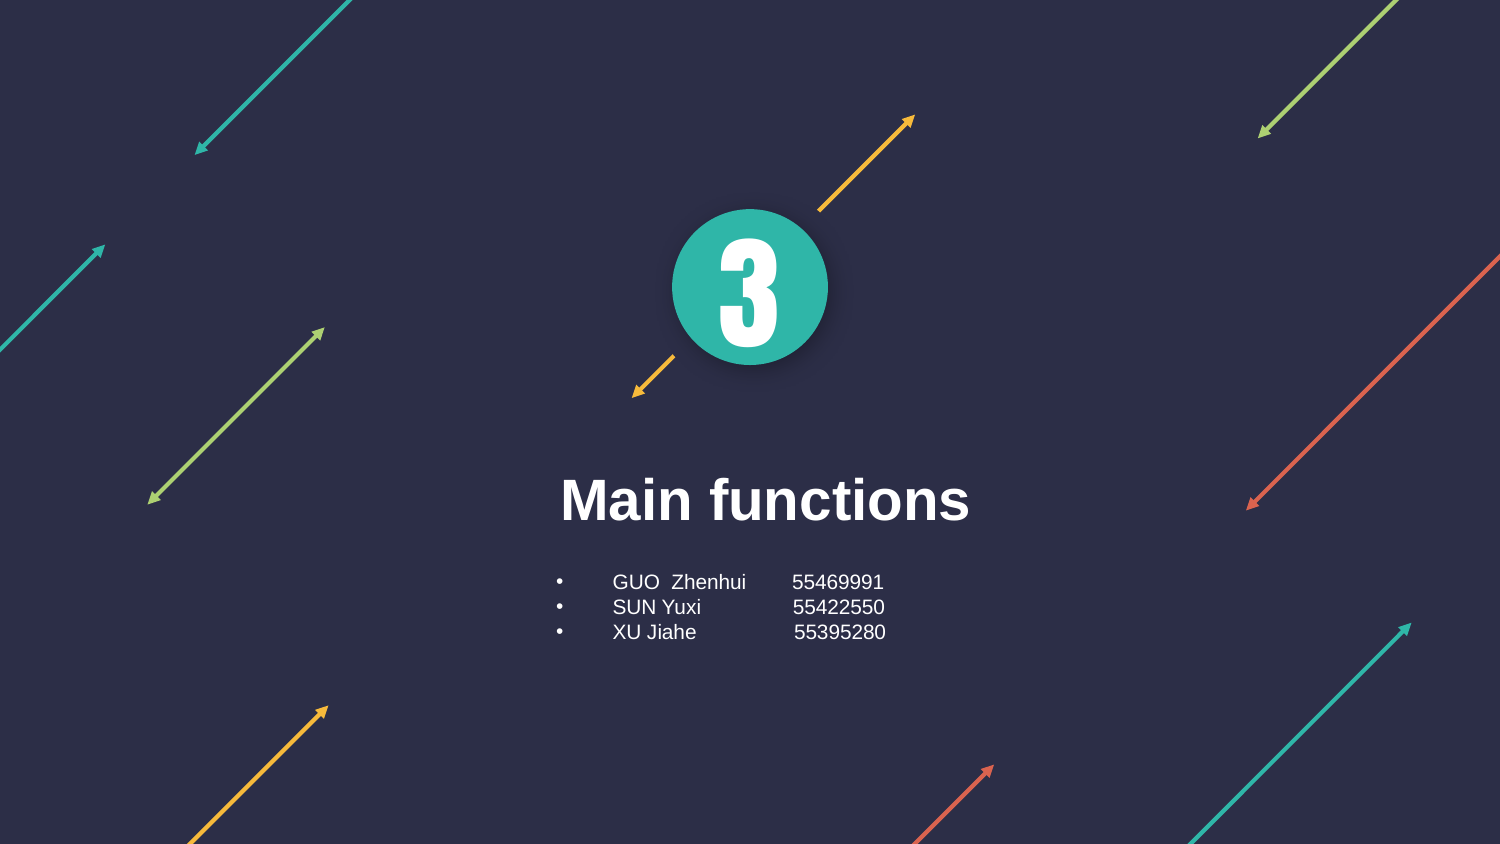

3
Main functions
GUO  Zhenhui        55469991
SUN Yuxi                55422550
XU Jiahe                 55395280